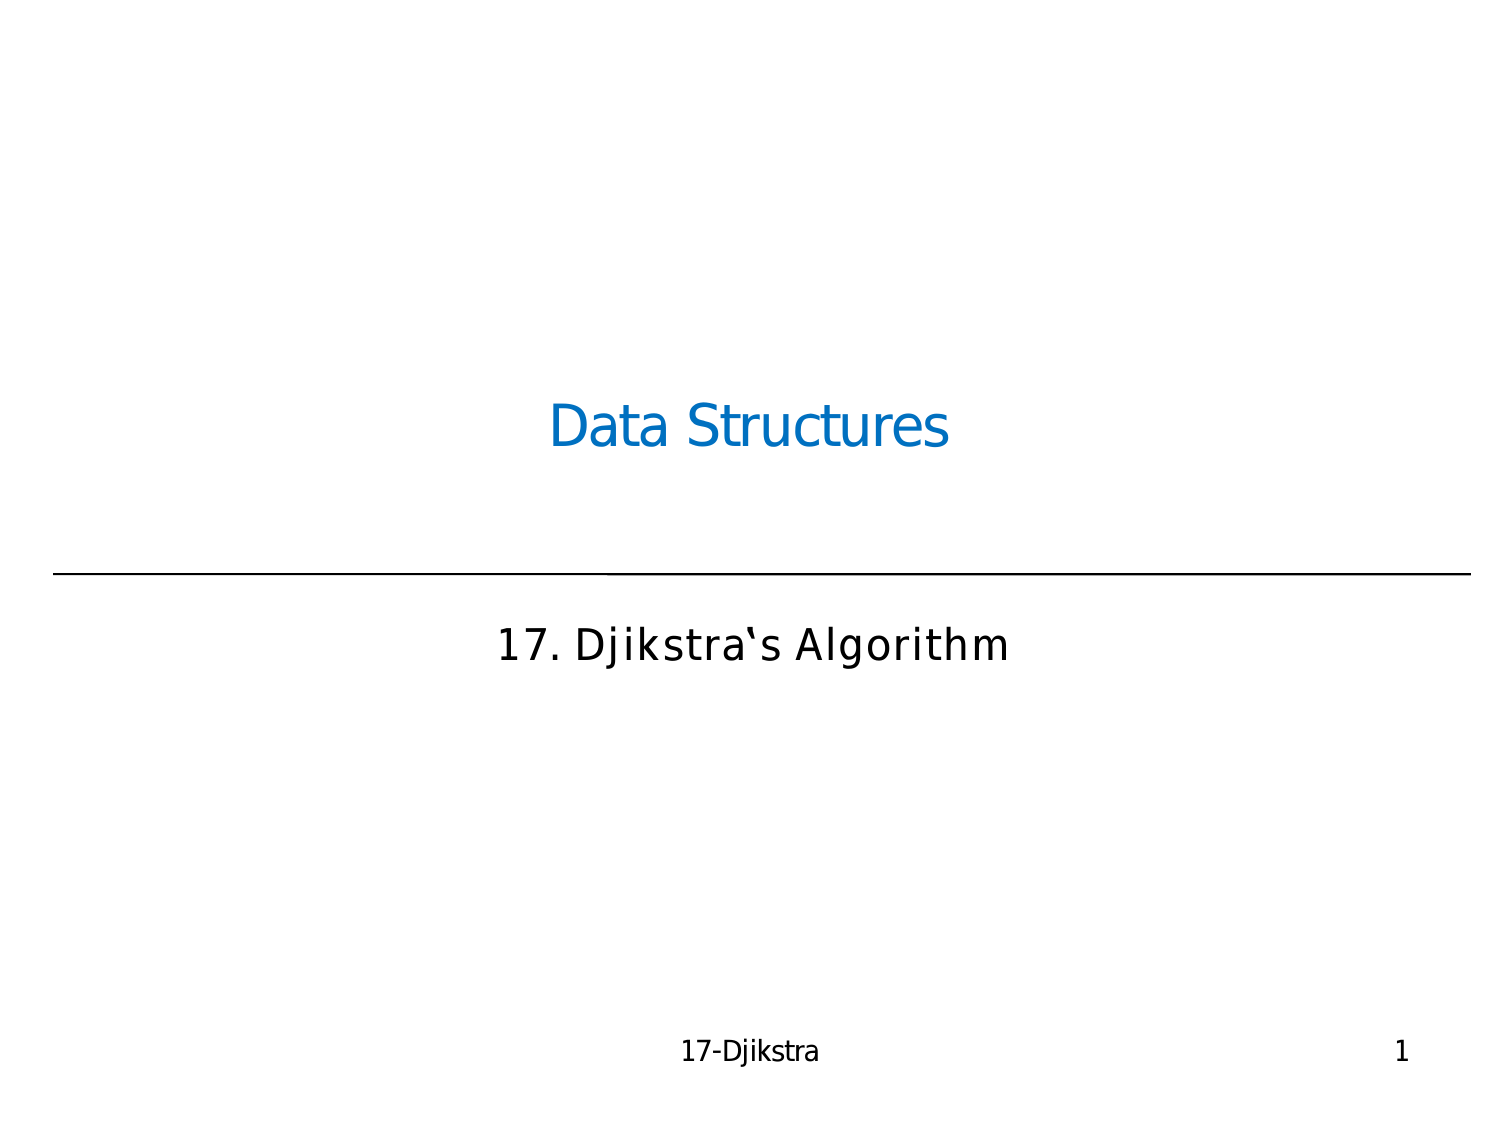

# Data Structures
17. Djikstra‘s Algorithm
17-Djikstra
1